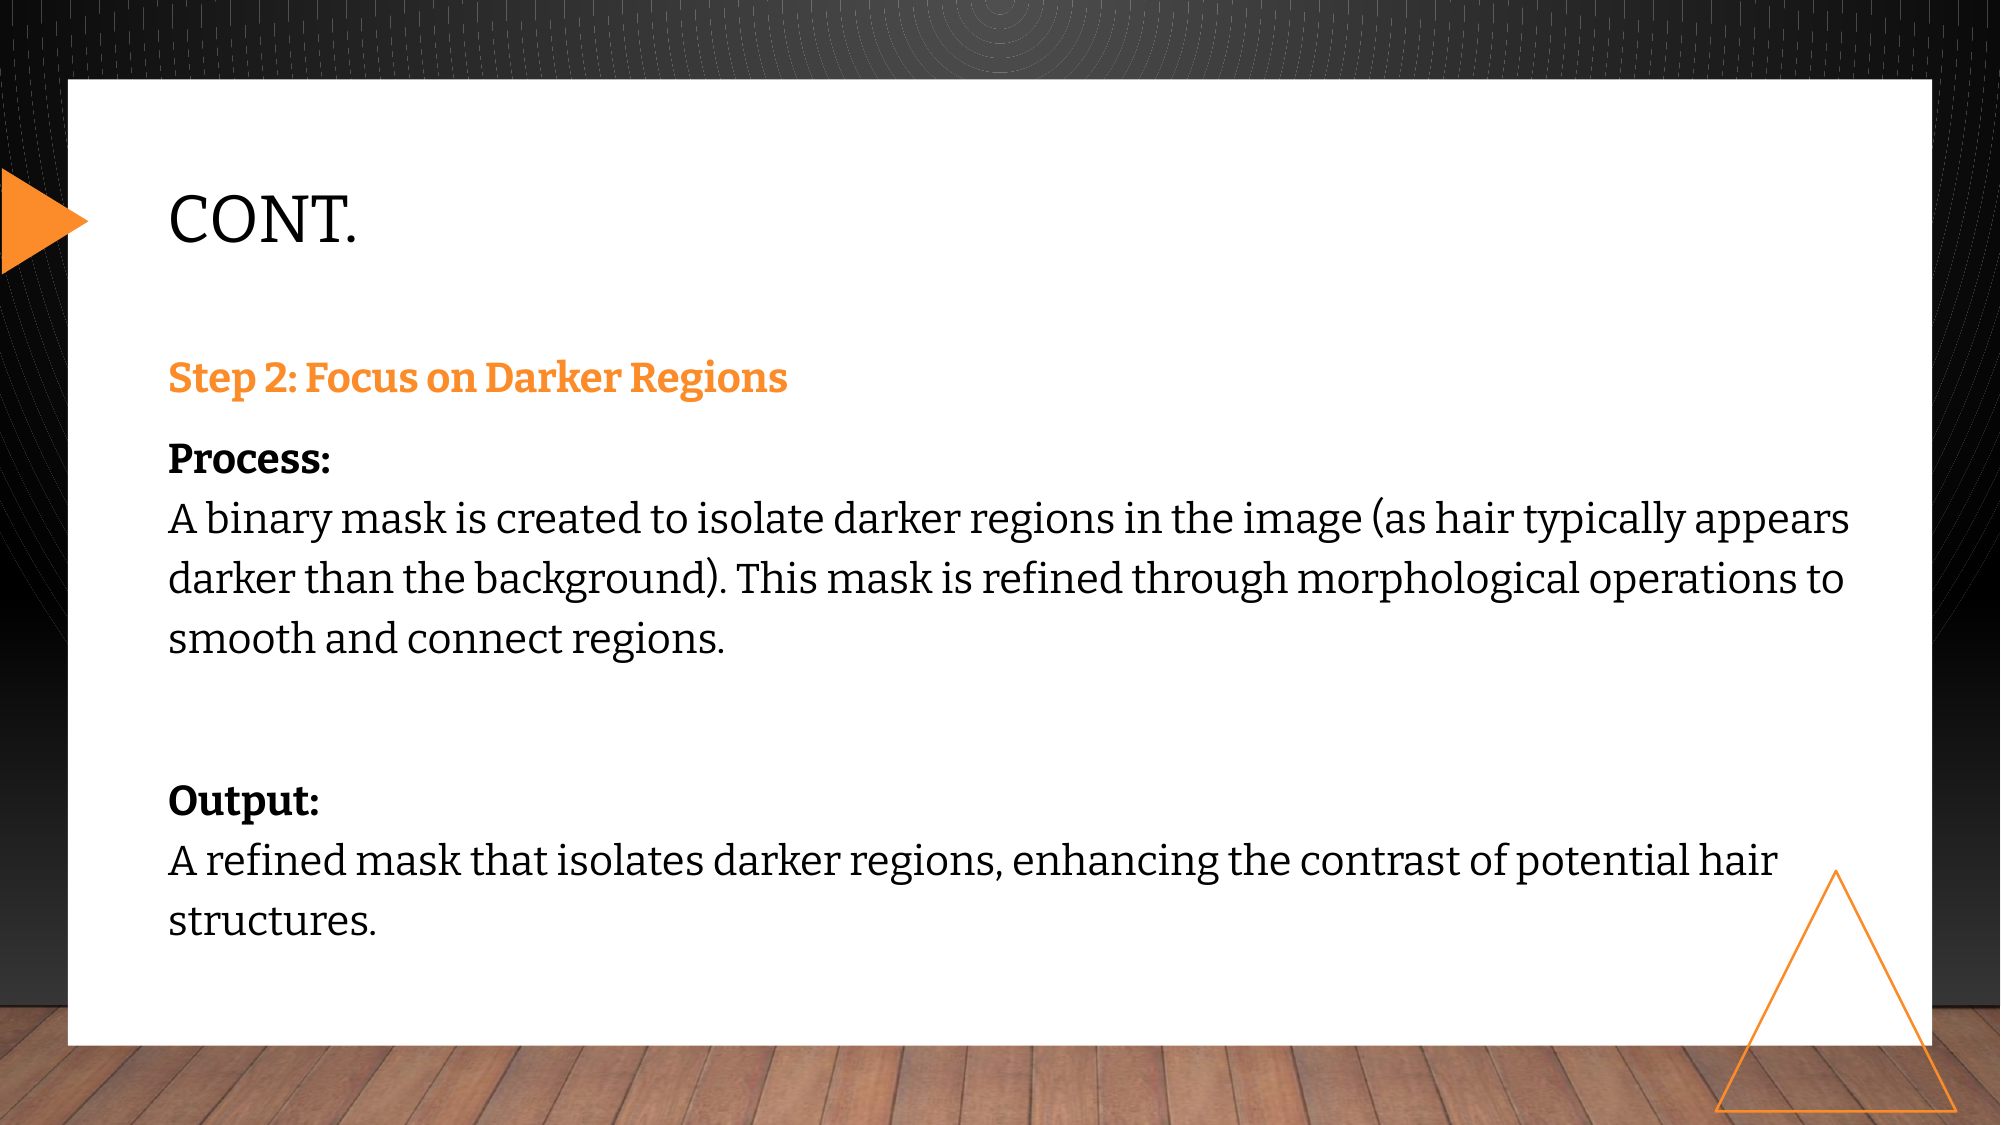

# Cont.
Step 2: Focus on Darker Regions
Process:
A binary mask is created to isolate darker regions in the image (as hair typically appears darker than the background). This mask is refined through morphological operations to smooth and connect regions.

Output:
A refined mask that isolates darker regions, enhancing the contrast of potential hair structures.